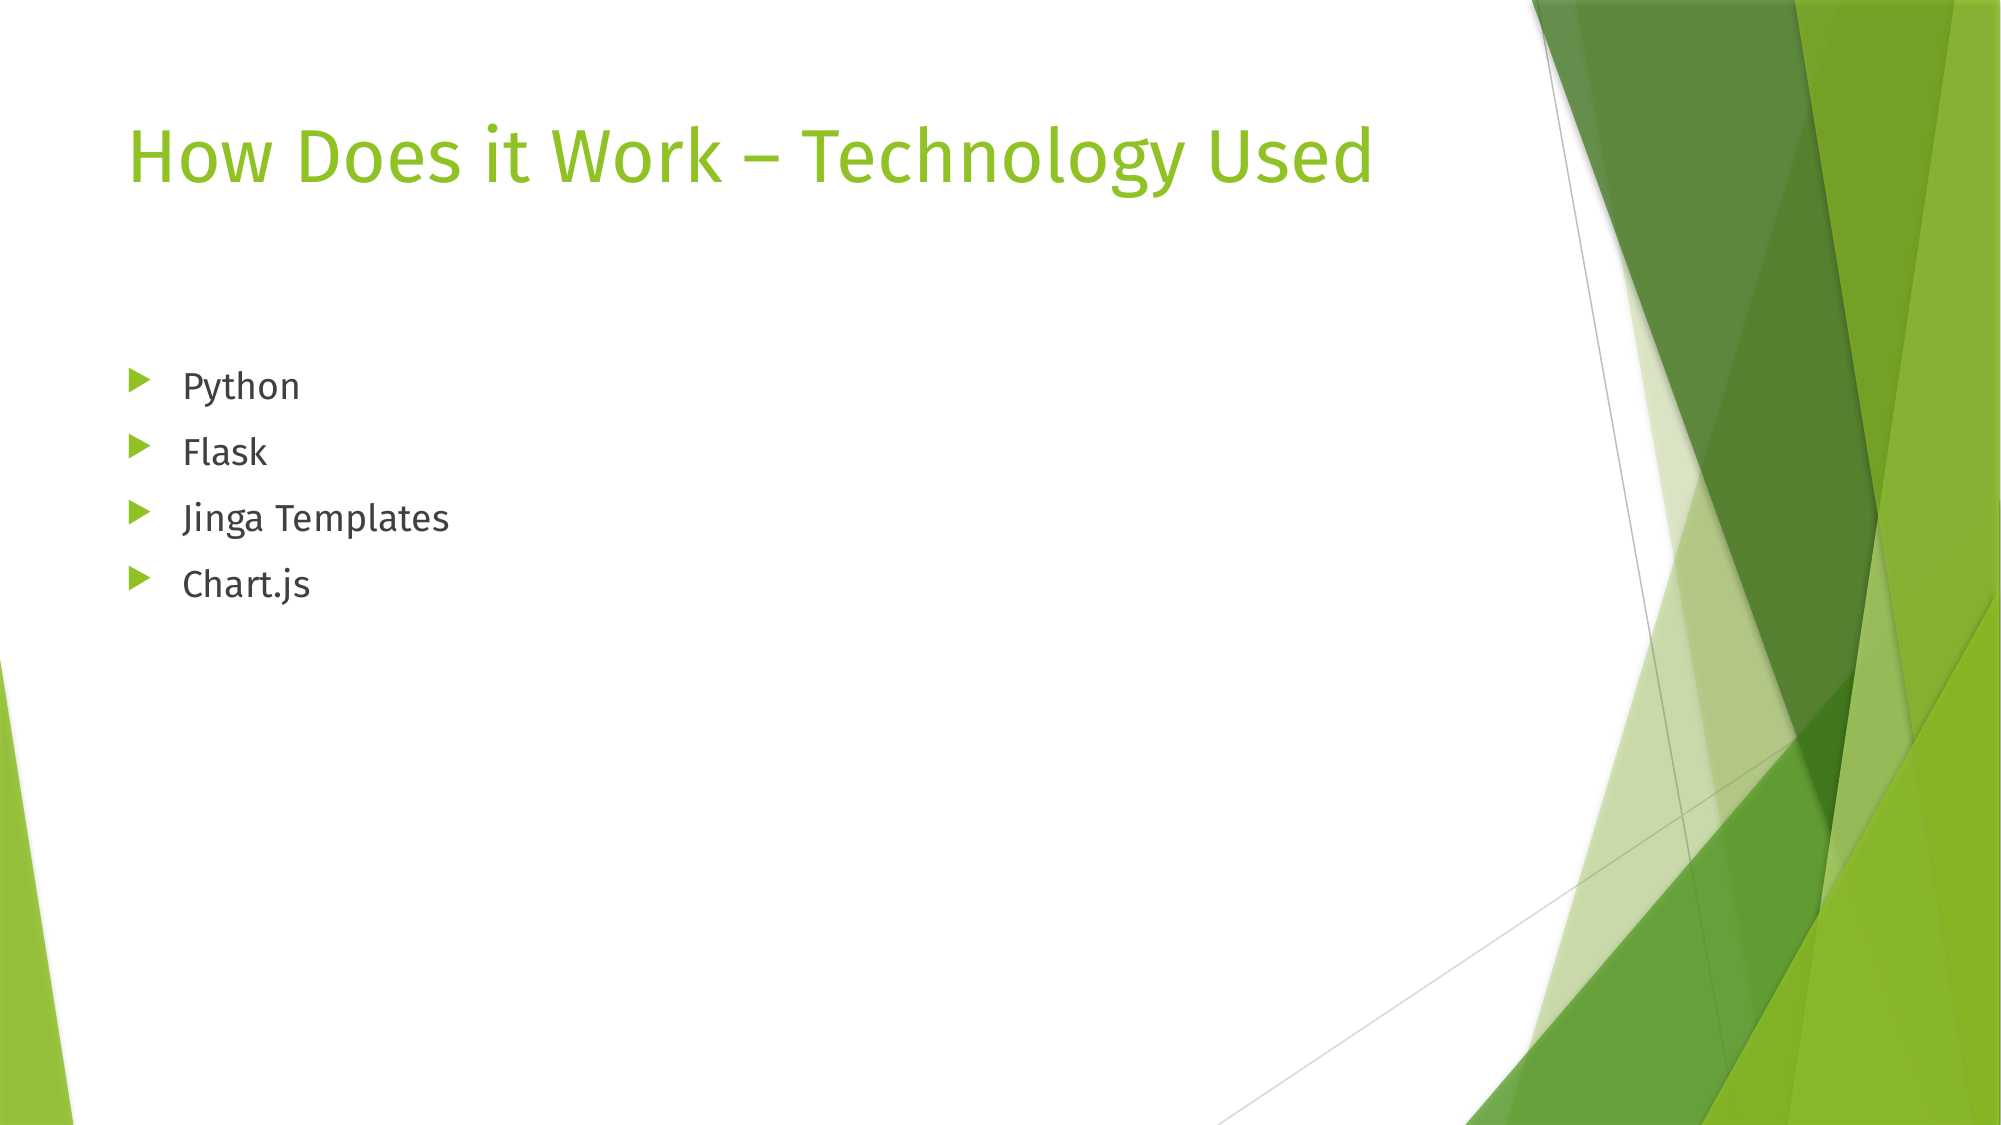

# How Does it Work – Technology Used
Python
Flask
Jinga Templates
Chart.js